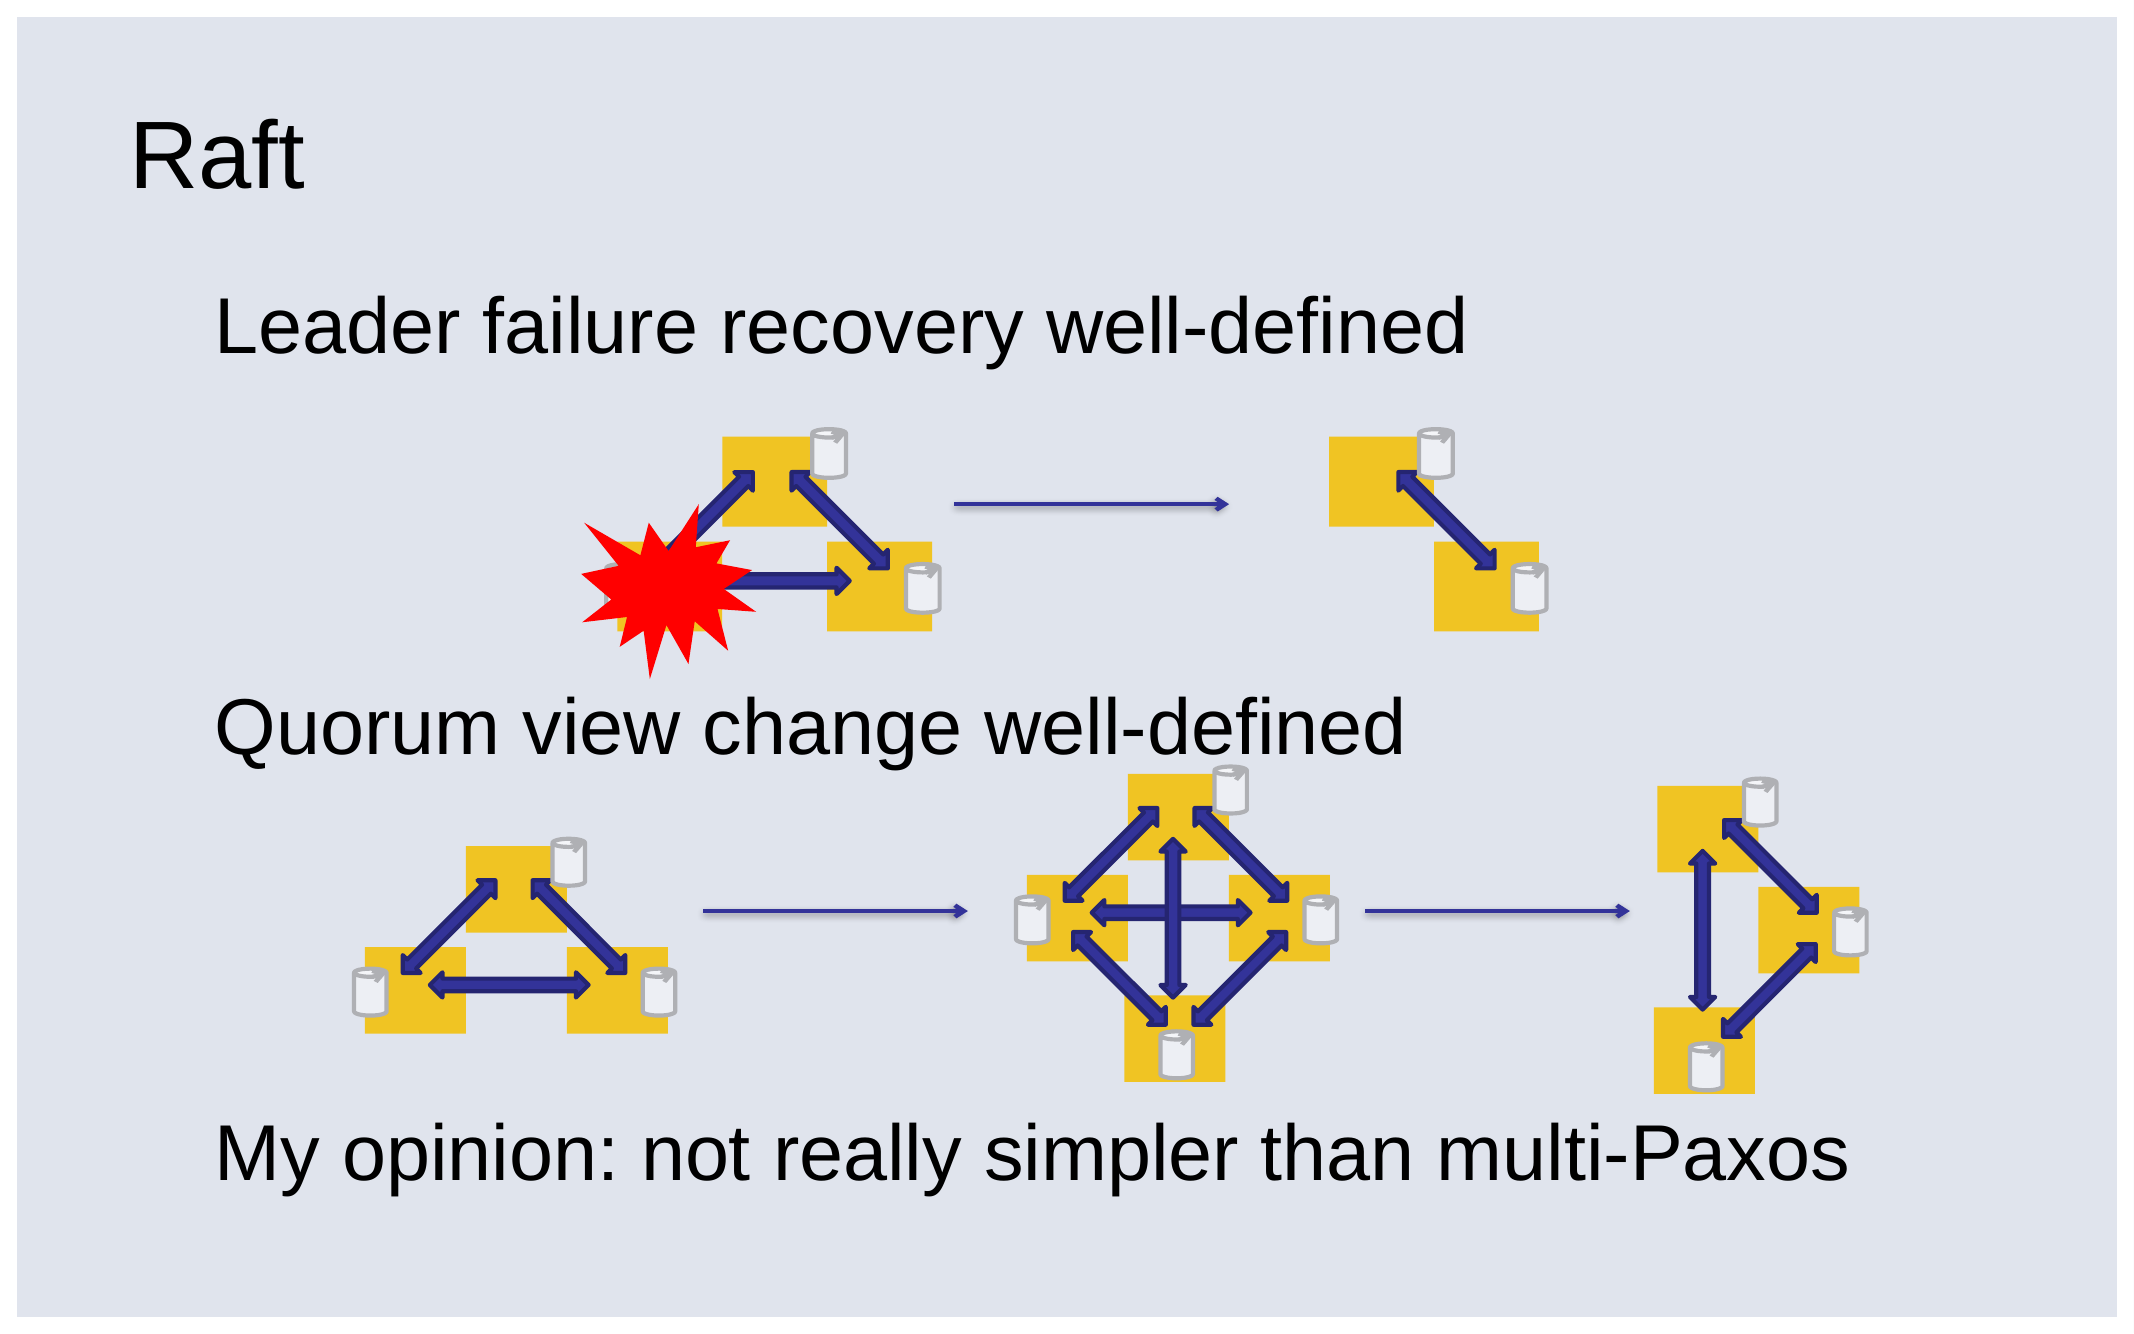

# Raft
Leader failure recovery well-defined

Quorum view change well-defined

My opinion: not really simpler than multi-Paxos